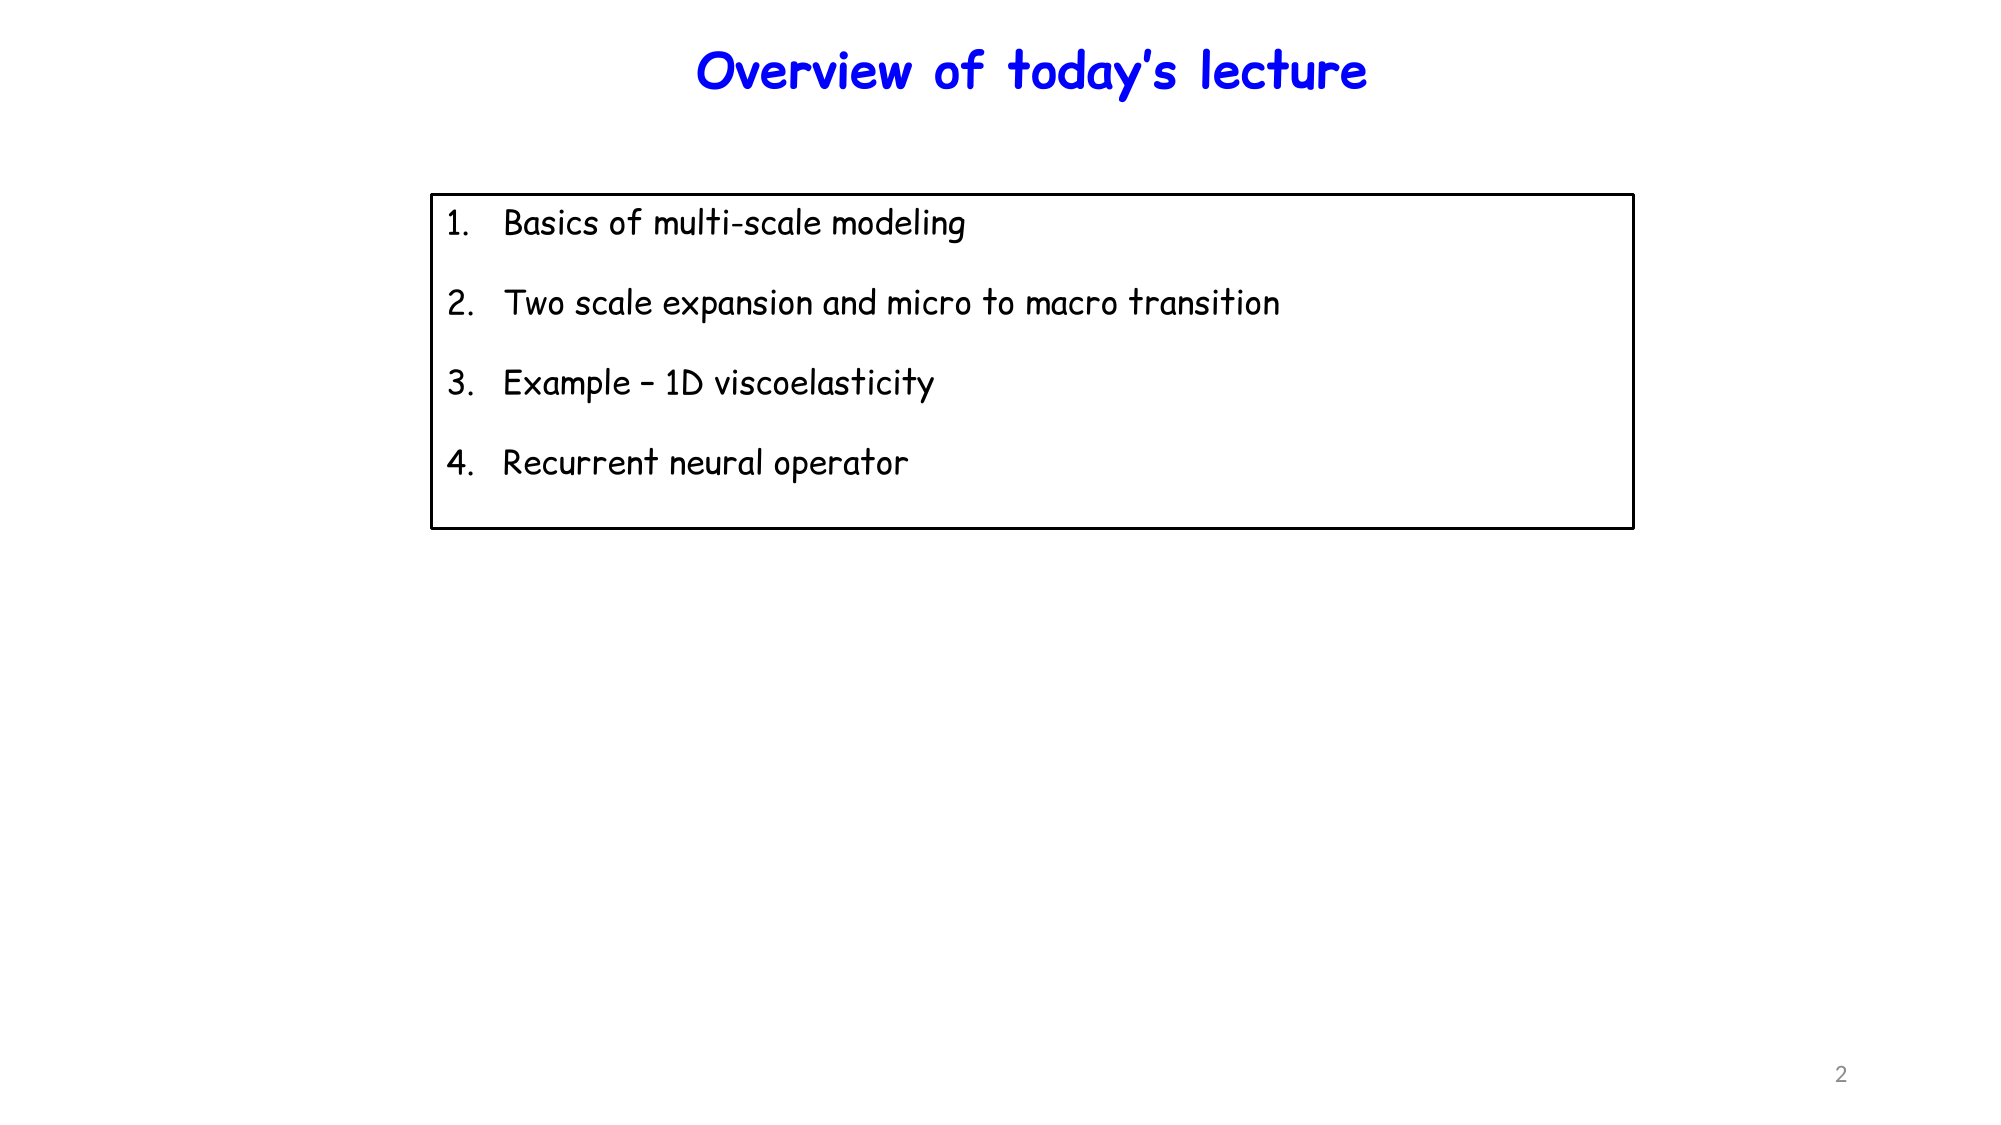

Overview of today’s lecture

Basics of multi-scale modeling

Two scale expansion and micro to macro transition

Example – 1D viscoelasticity

Recurrent neural operator

2